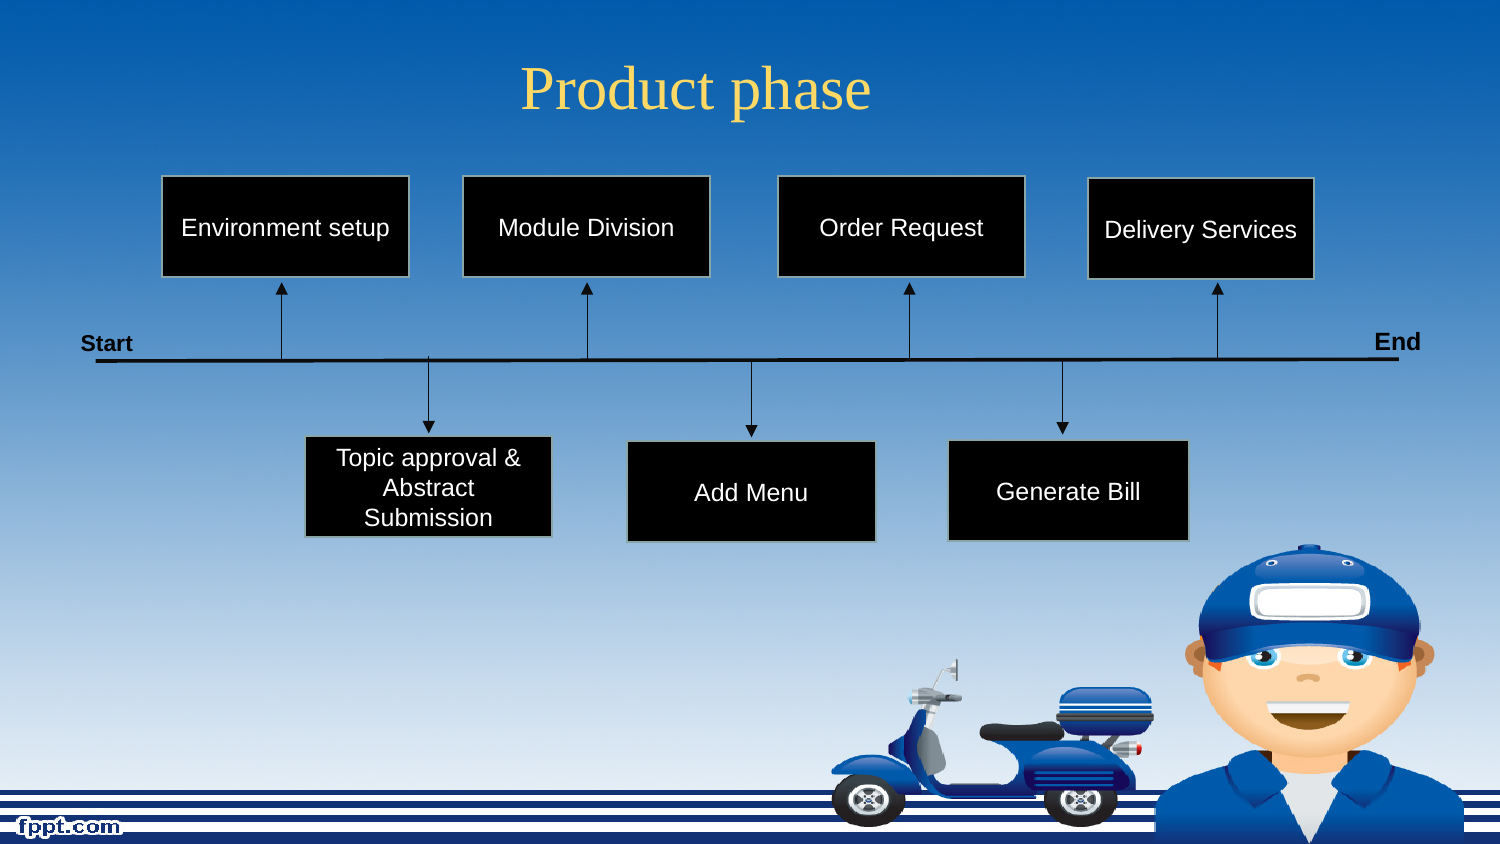

# Product phase
Environment setup
Module Division
Order Request
Delivery Services
End
Start
Topic approval & Abstract Submission
Generate Bill
Add Menu